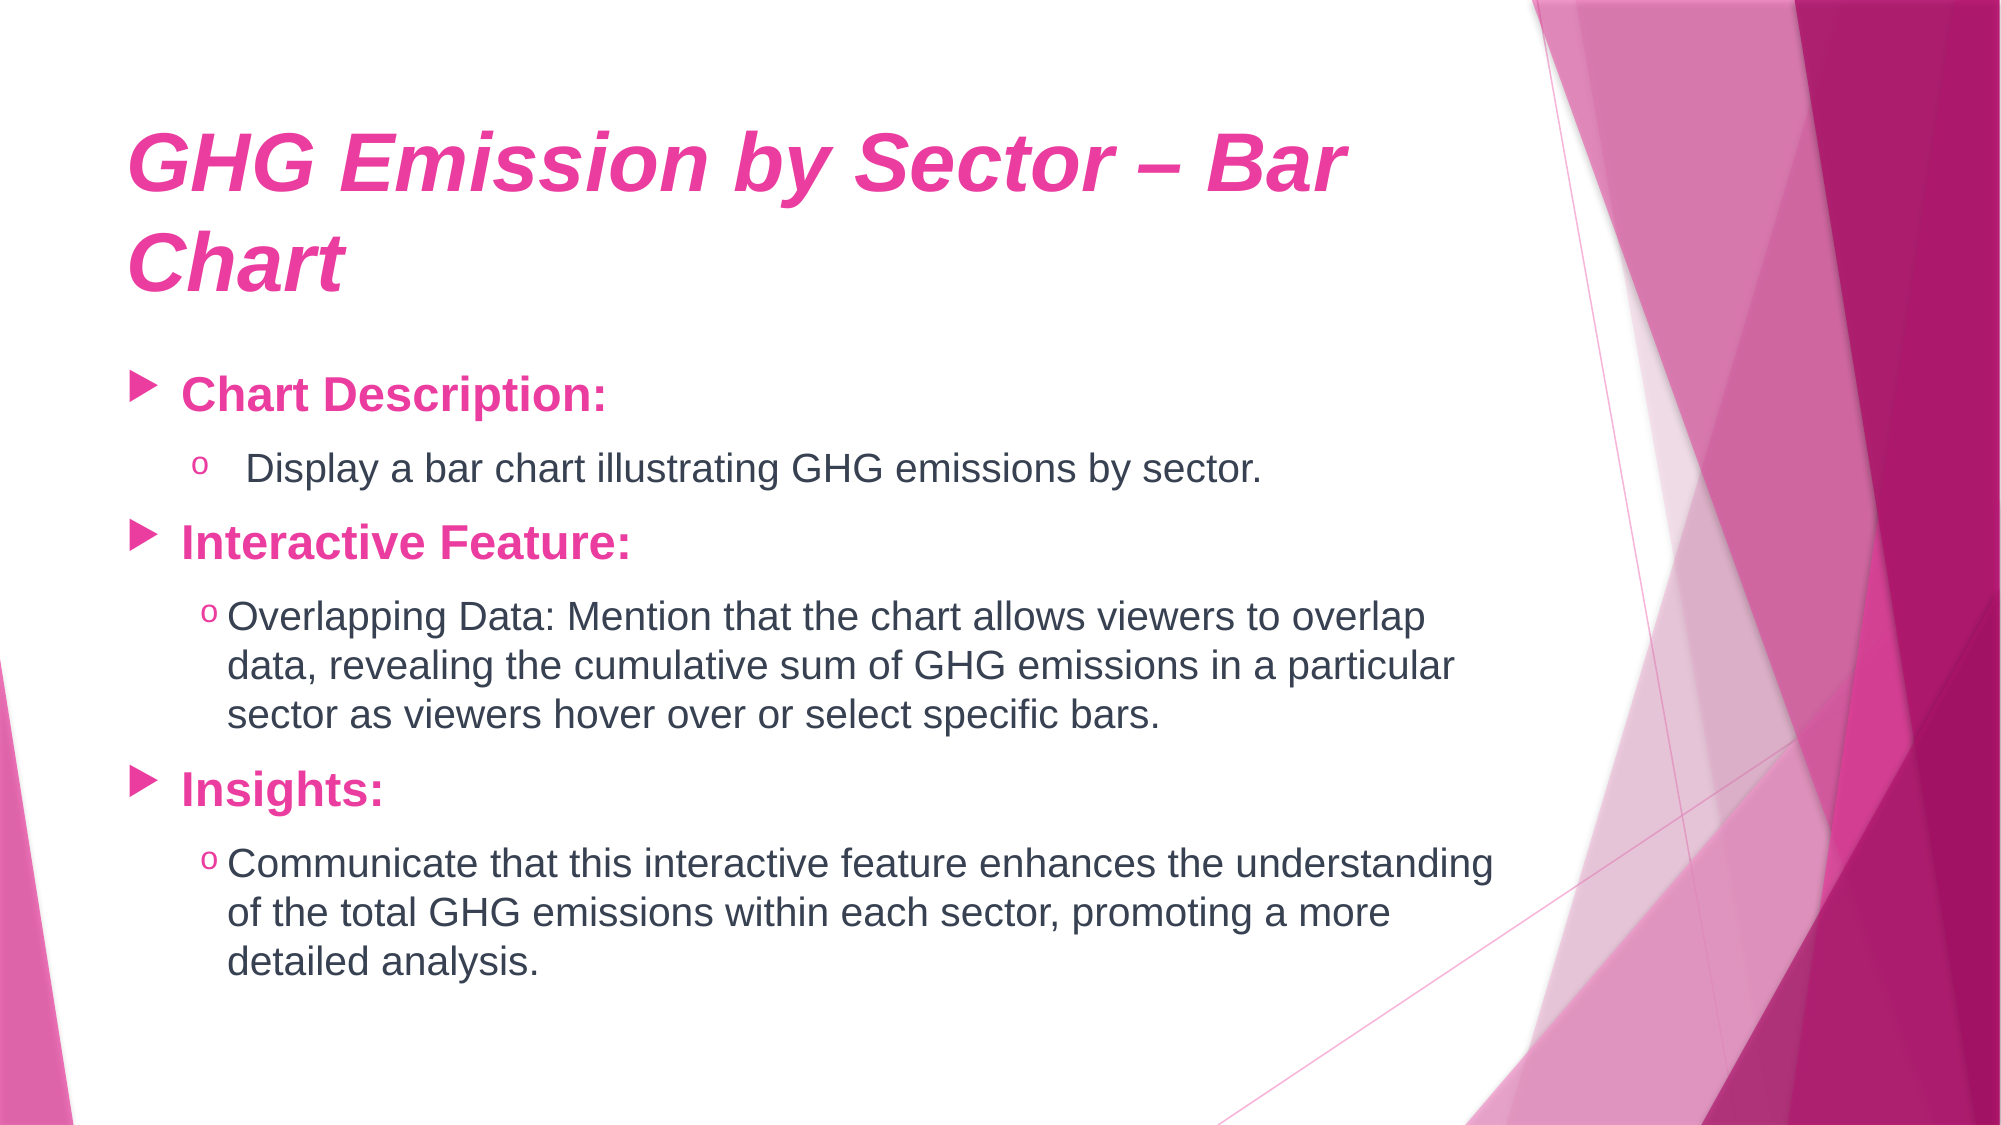

# GHG Emission by Sector – Bar Chart
Chart Description:
Display a bar chart illustrating GHG emissions by sector.
Interactive Feature:
Overlapping Data: Mention that the chart allows viewers to overlap data, revealing the cumulative sum of GHG emissions in a particular sector as viewers hover over or select specific bars.
Insights:
Communicate that this interactive feature enhances the understanding of the total GHG emissions within each sector, promoting a more detailed analysis.